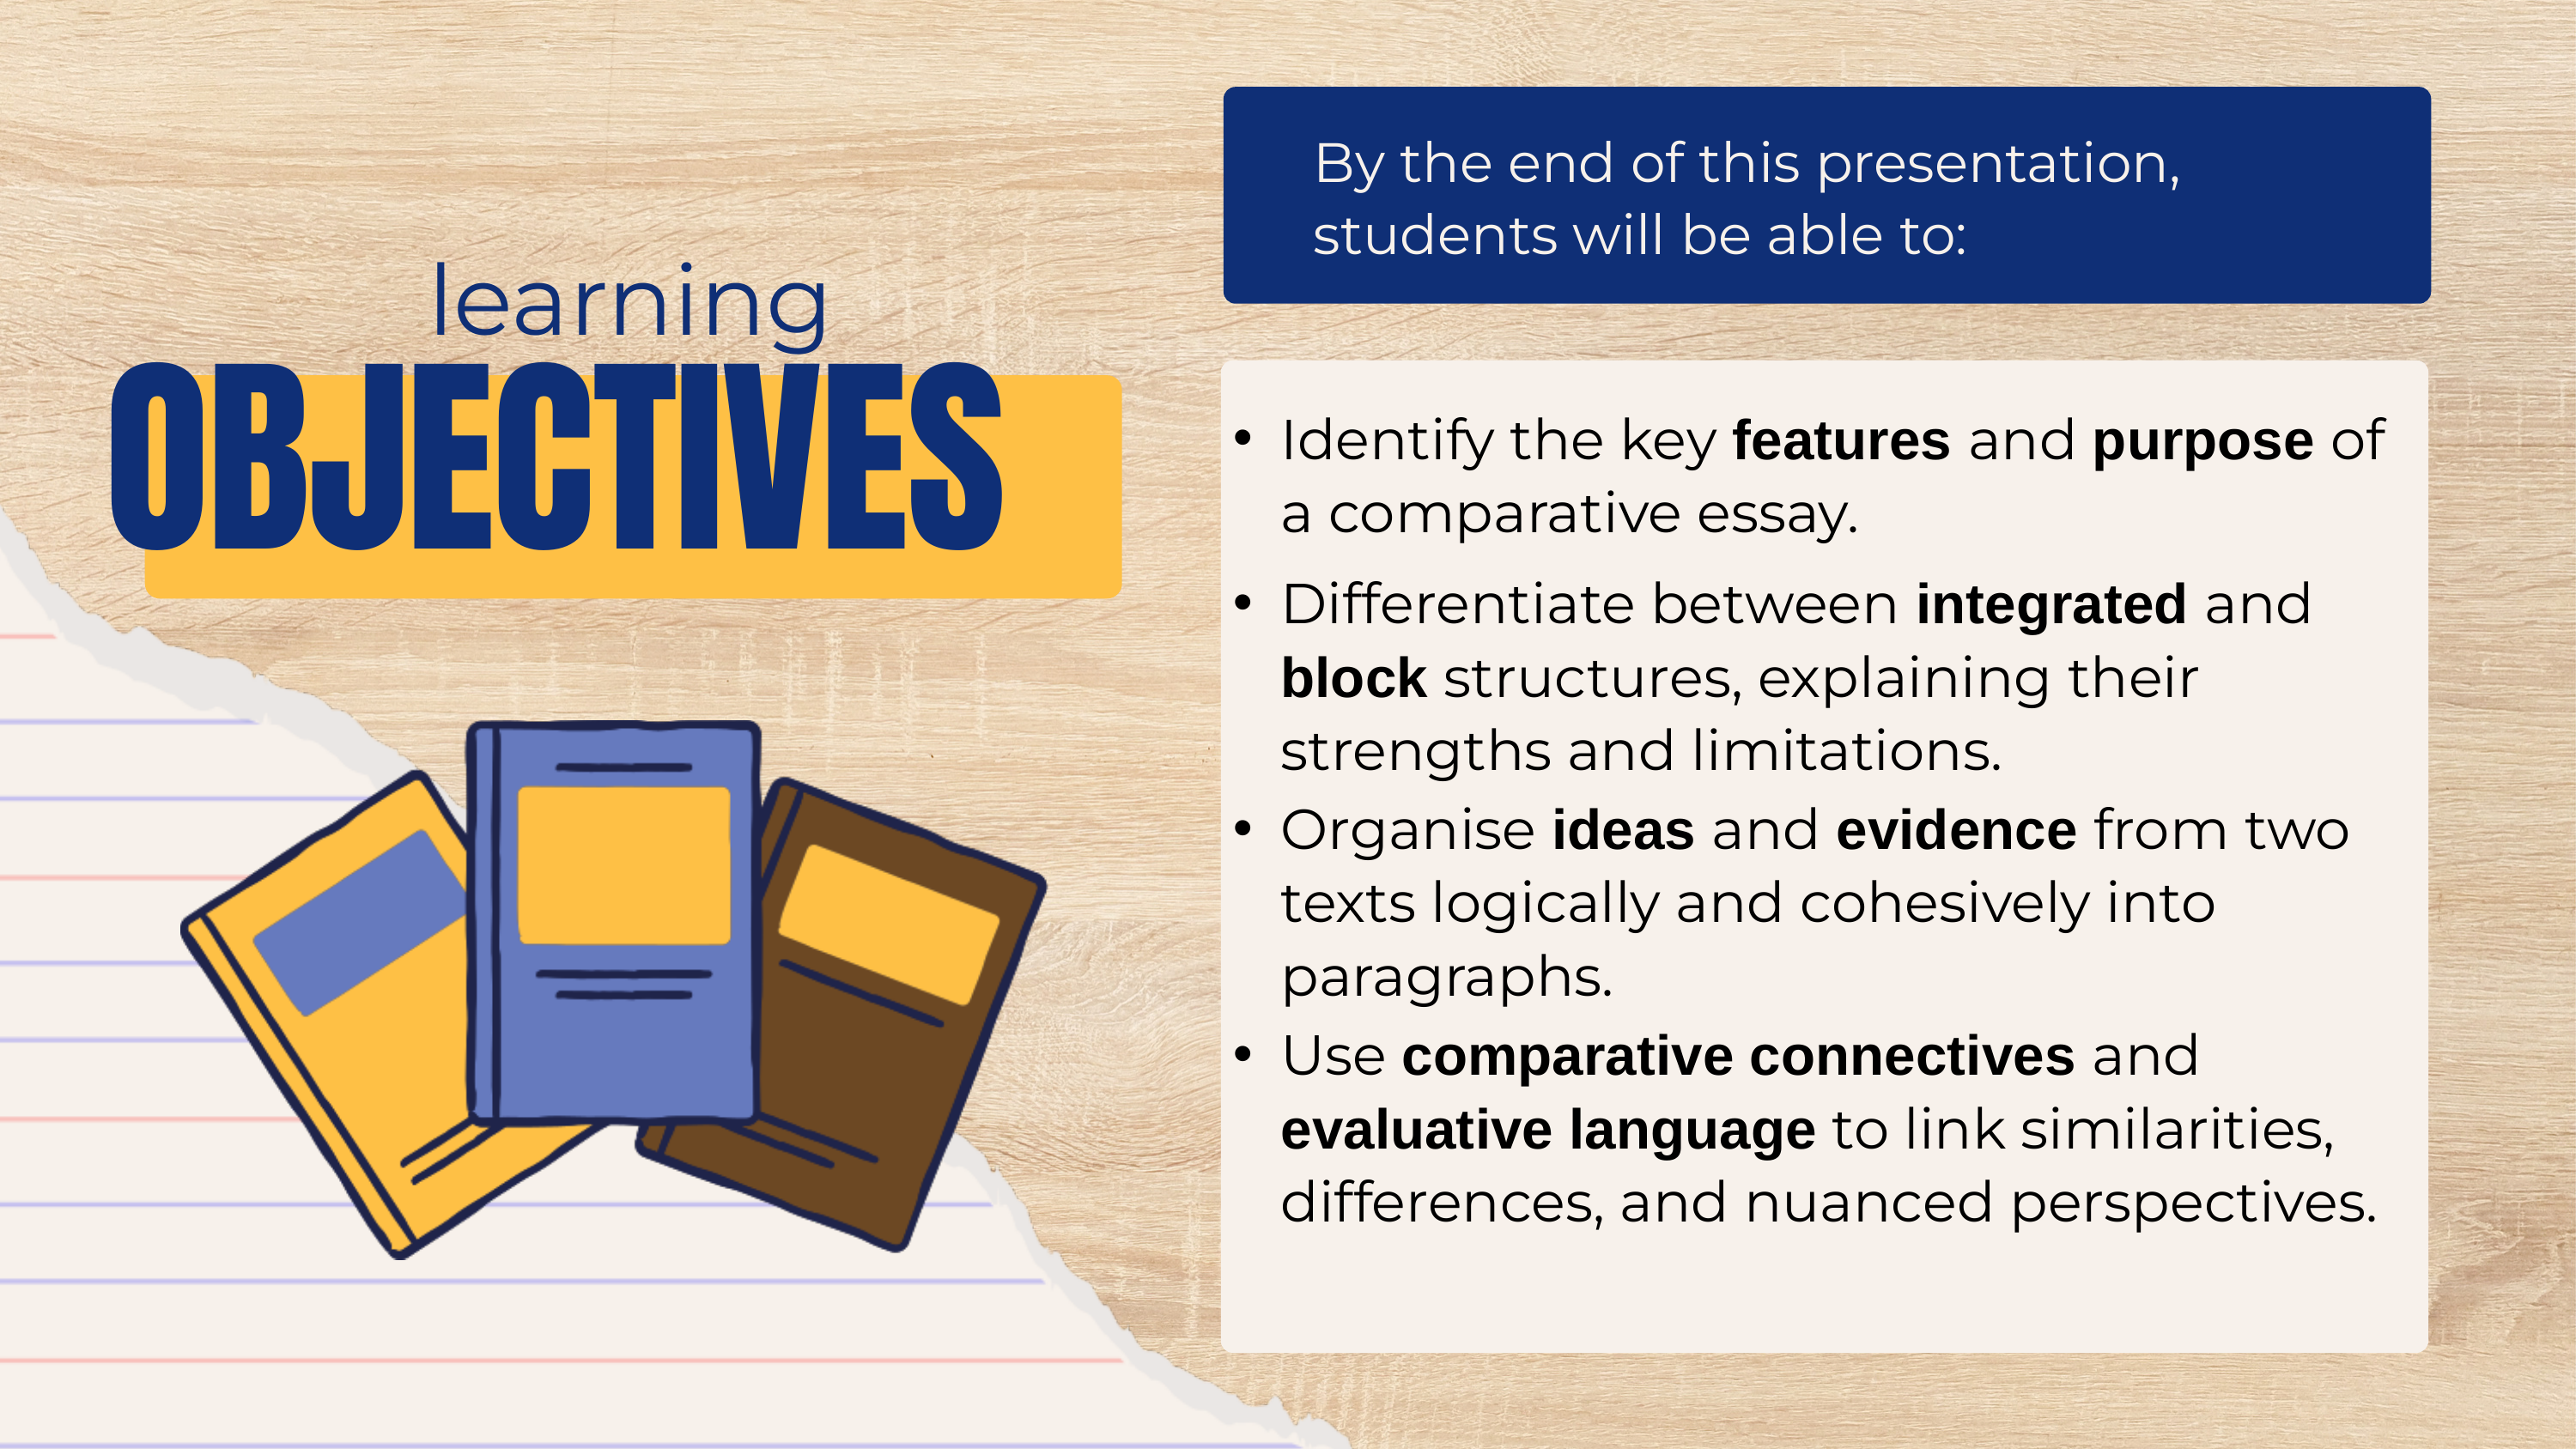

By the end of this presentation, students will be able to:
learning

Identify the key features and purpose of a comparative essay.
OBJECTIVES
Differentiate between integrated and block structures, explaining their strengths and limitations.

Organise ideas and evidence from two texts logically and cohesively into paragraphs.
Use comparative connectives and evaluative language to link similarities, differences, and nuanced perspectives.